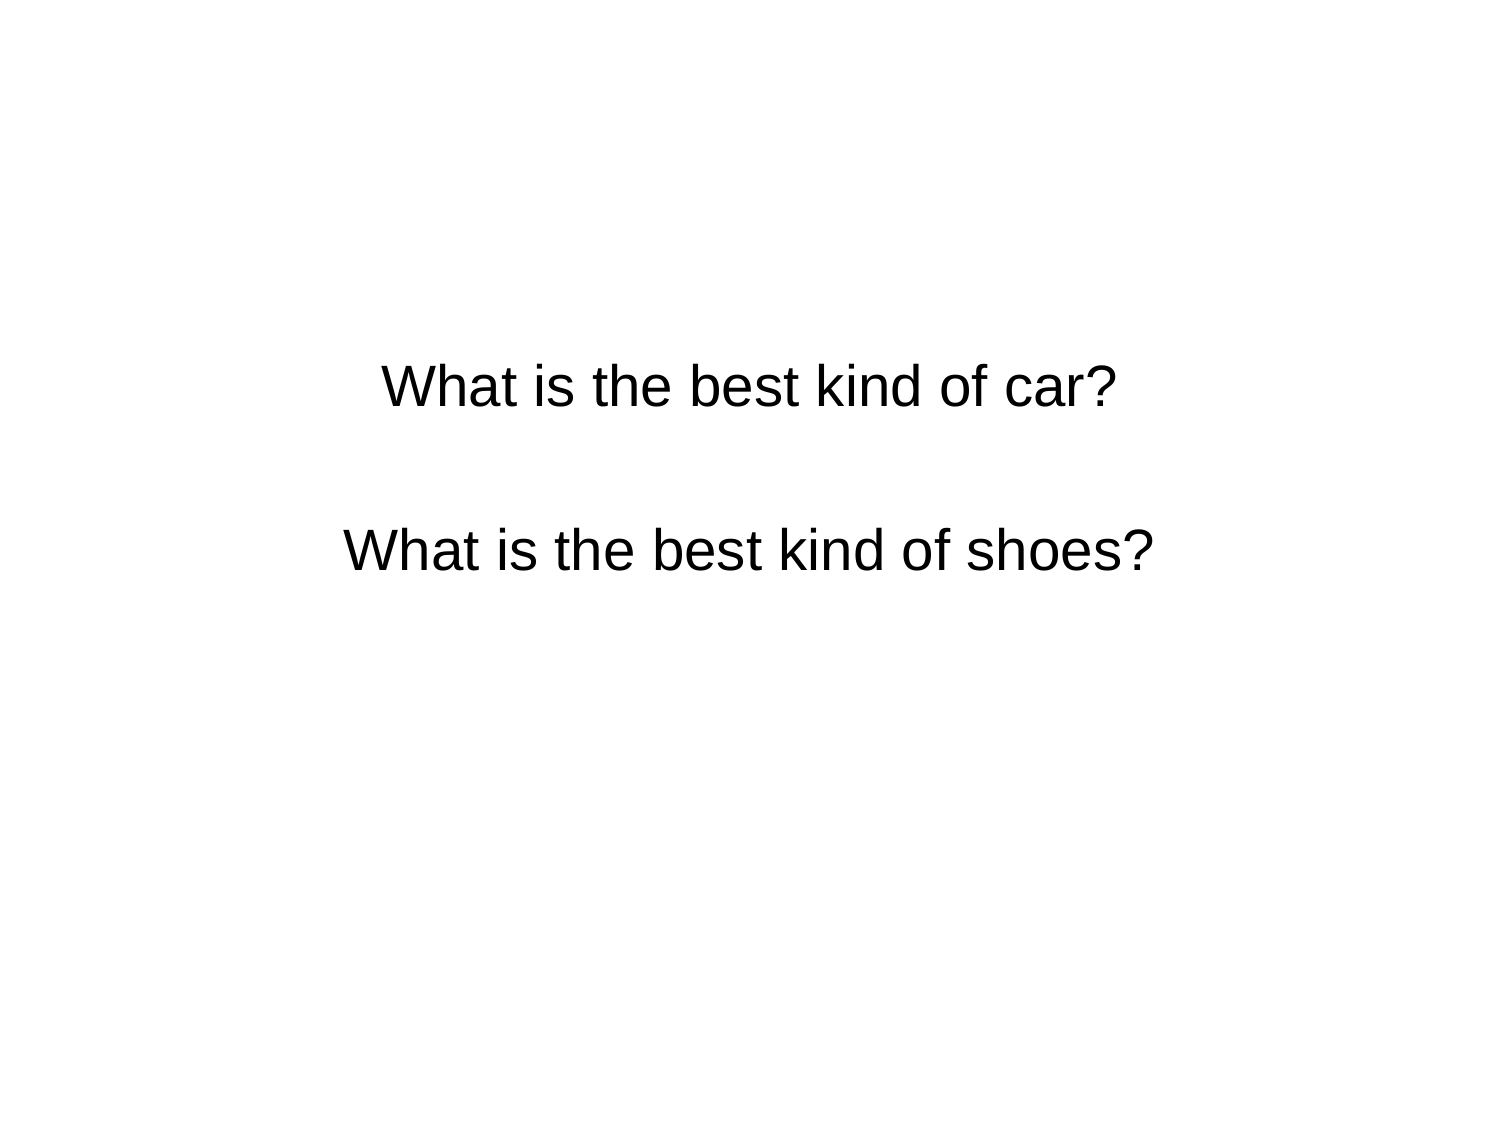

#

What is the best kind of car?

What is the best kind of shoes?